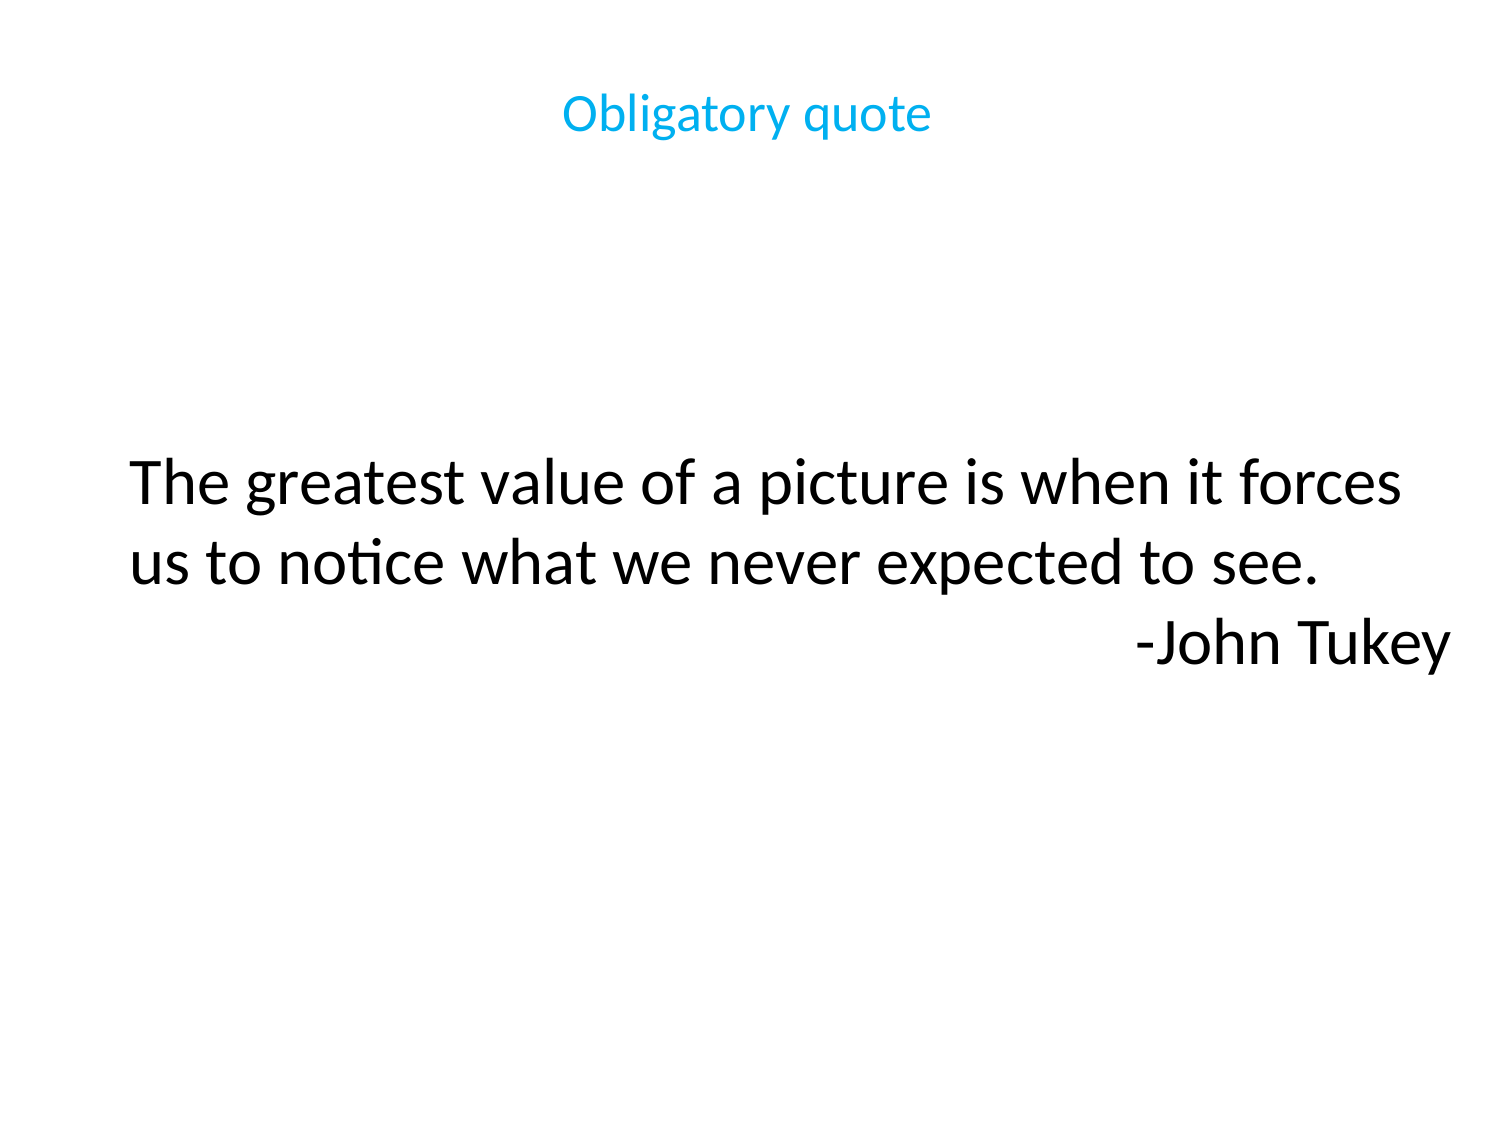

# Obligatory quote
The greatest value of a picture is when it forces us to notice what we never expected to see.
-John Tukey